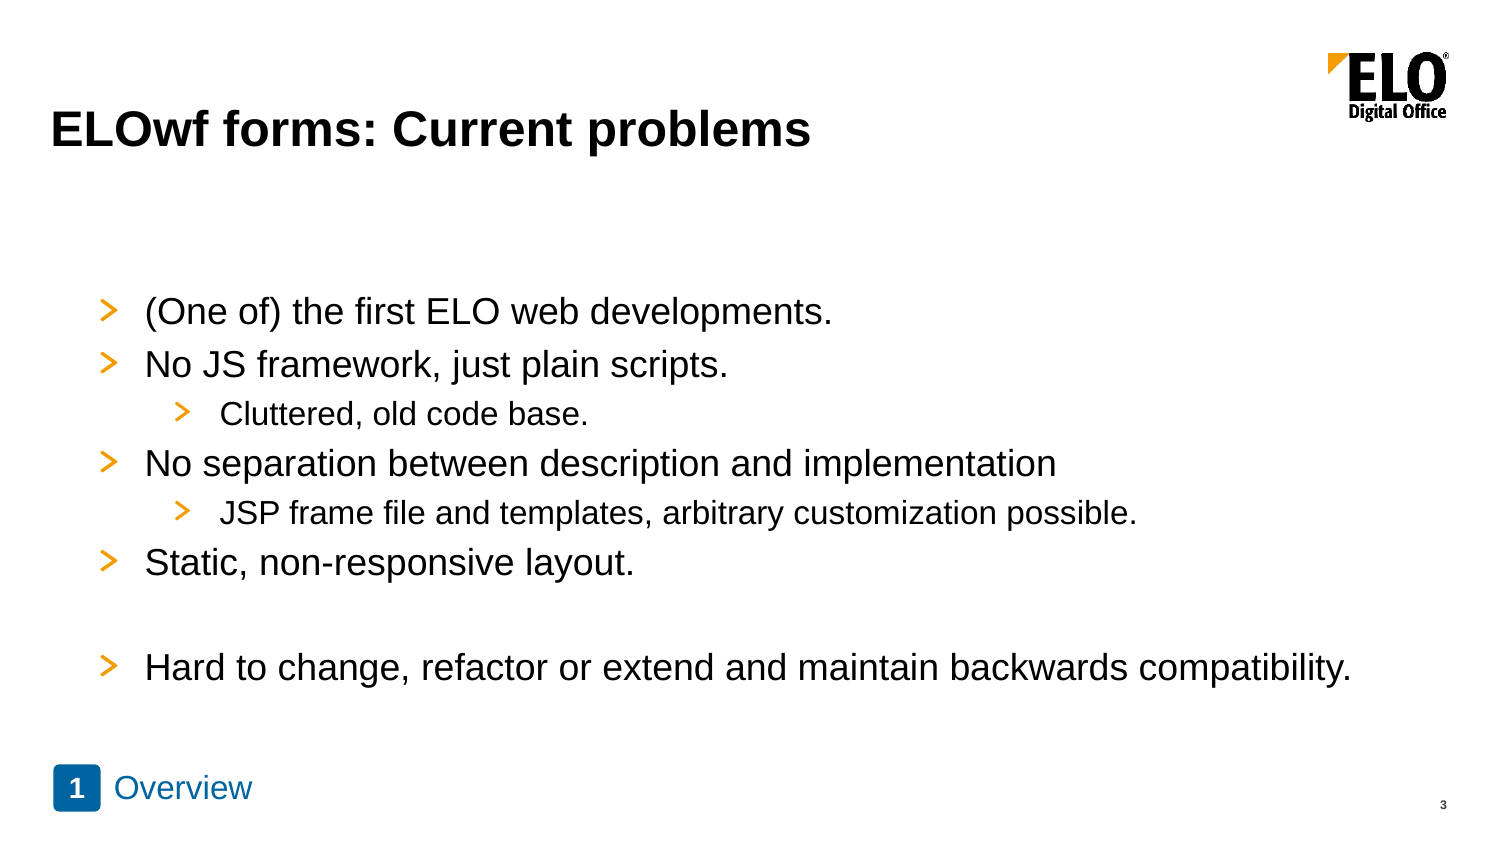

# ELOwf forms: Current problems
(One of) the first ELO web developments.
No JS framework, just plain scripts.
Cluttered, old code base.
No separation between description and implementation
JSP frame file and templates, arbitrary customization possible.
Static, non-responsive layout.

Hard to change, refactor or extend and maintain backwards compatibility.
Overview
1